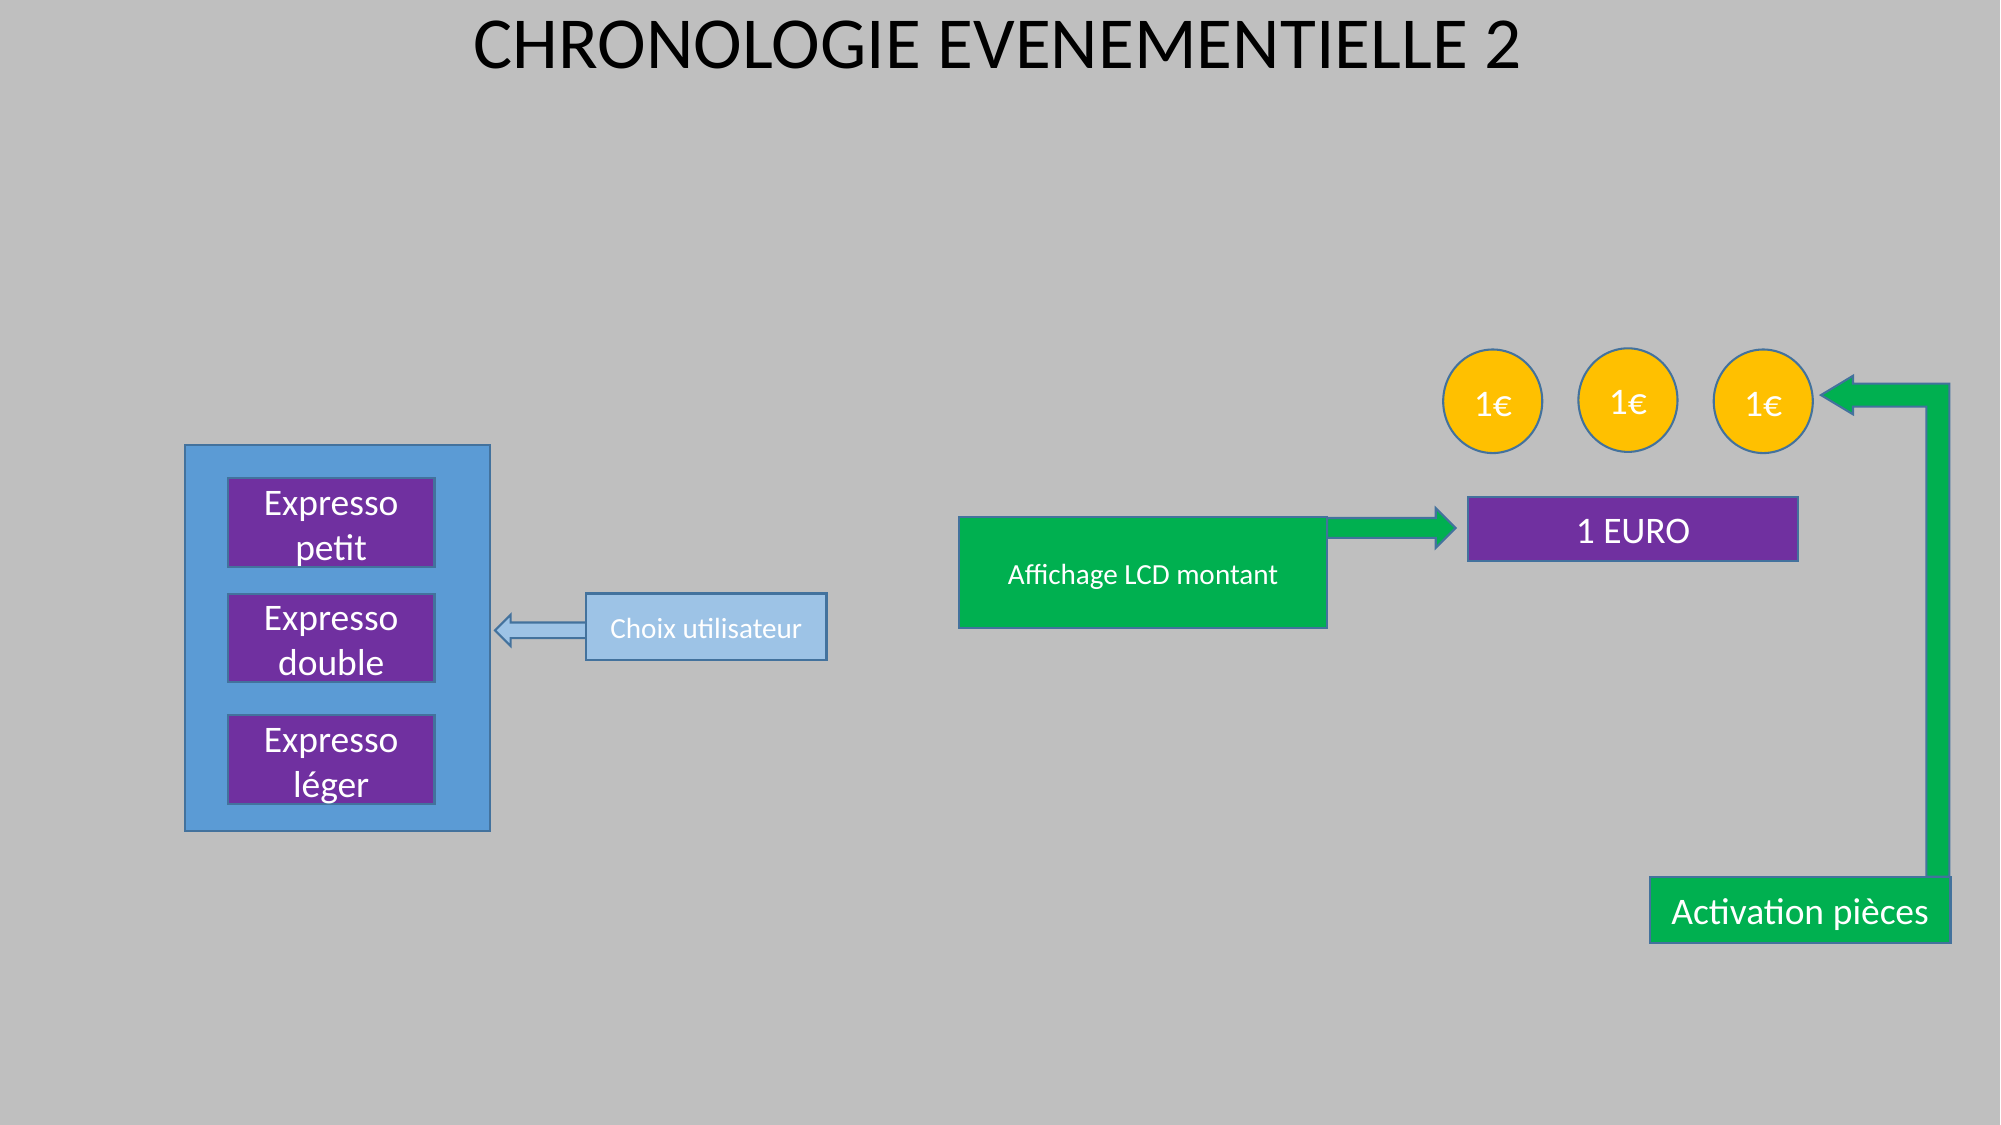

# CHRONOLOGIE EVENEMENTIELLE 2
1€
1€
1€
1 EURO

Expresso petit
Expresso
double
Expresso léger

Affichage LCD montant

Choix utilisateur

Activation pièces